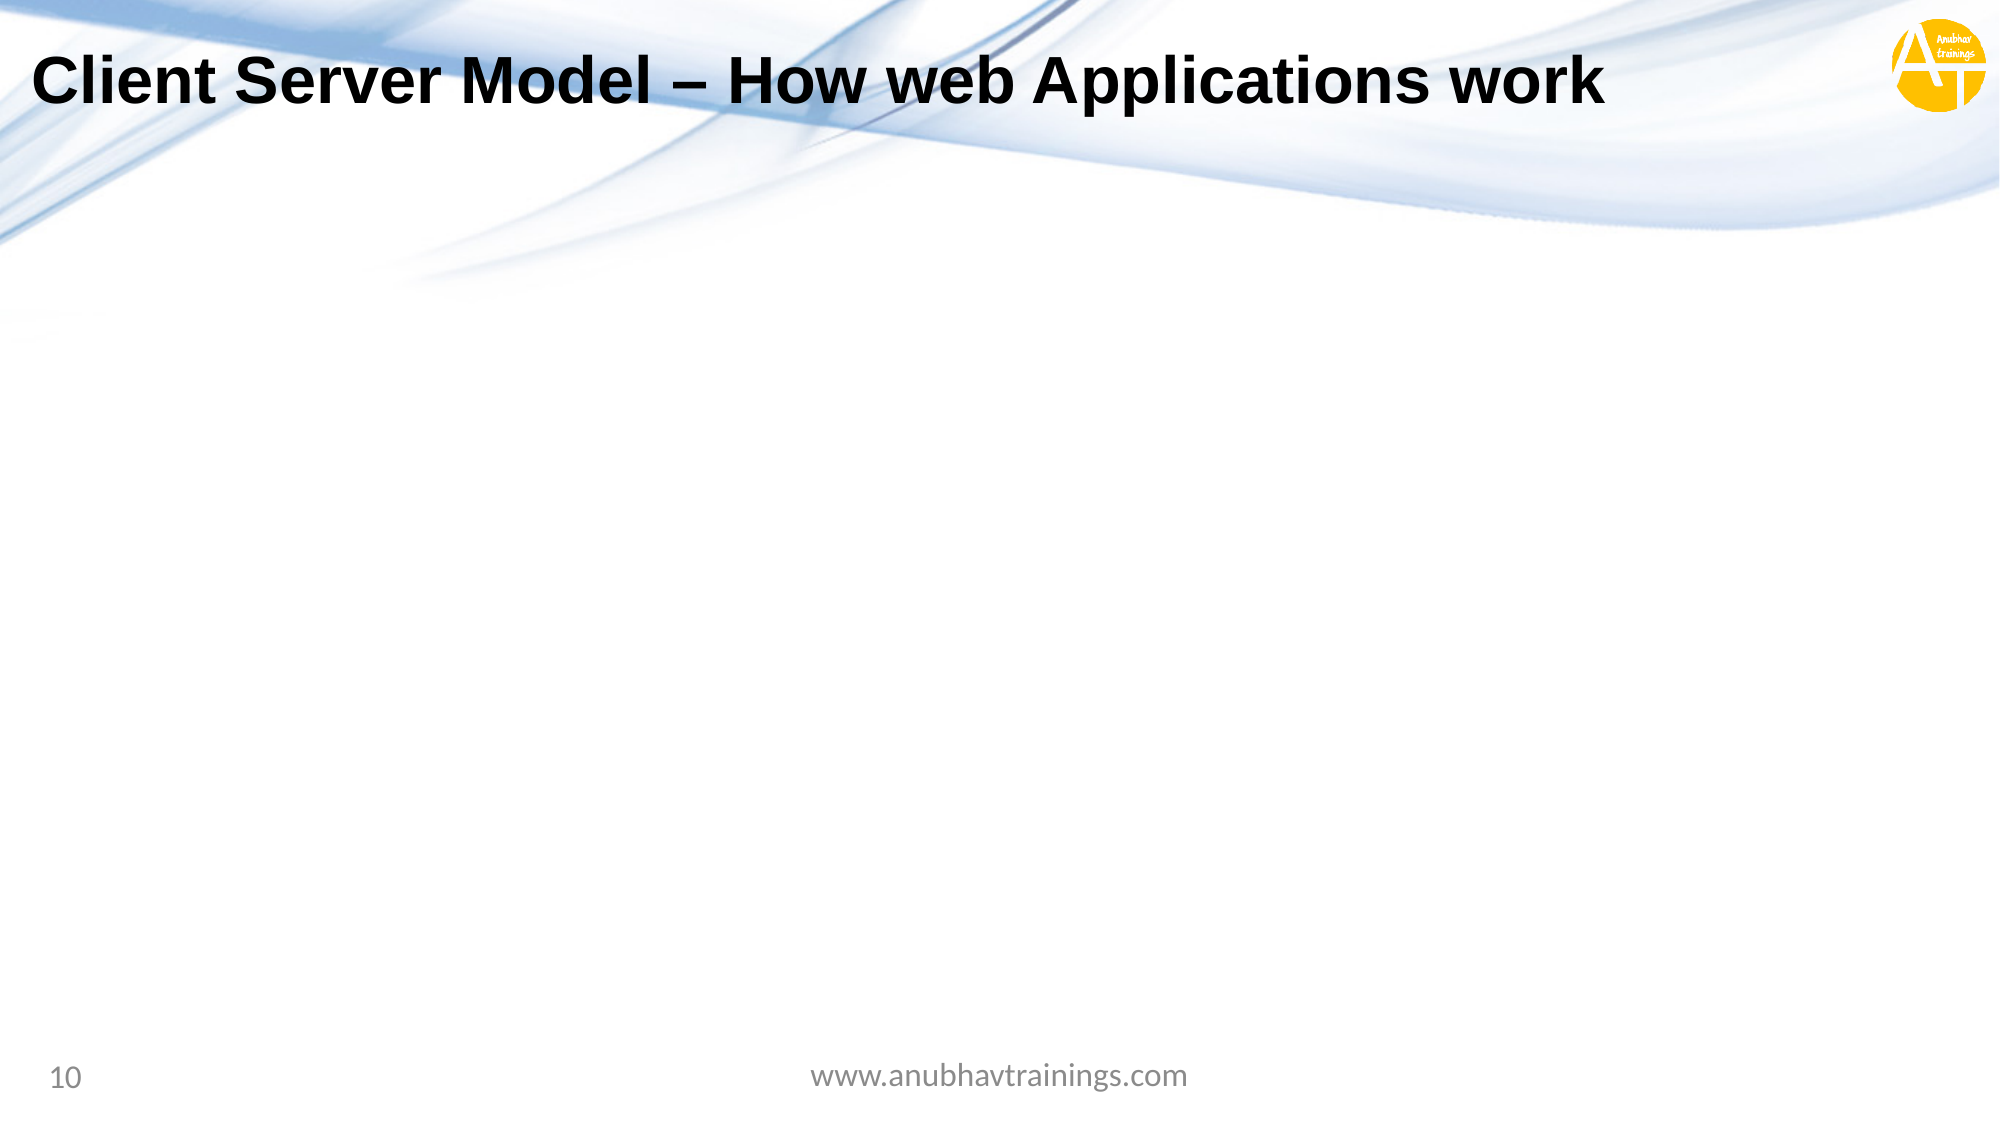

# Client Server Model – How web Applications work
www.anubhavtrainings.com
10